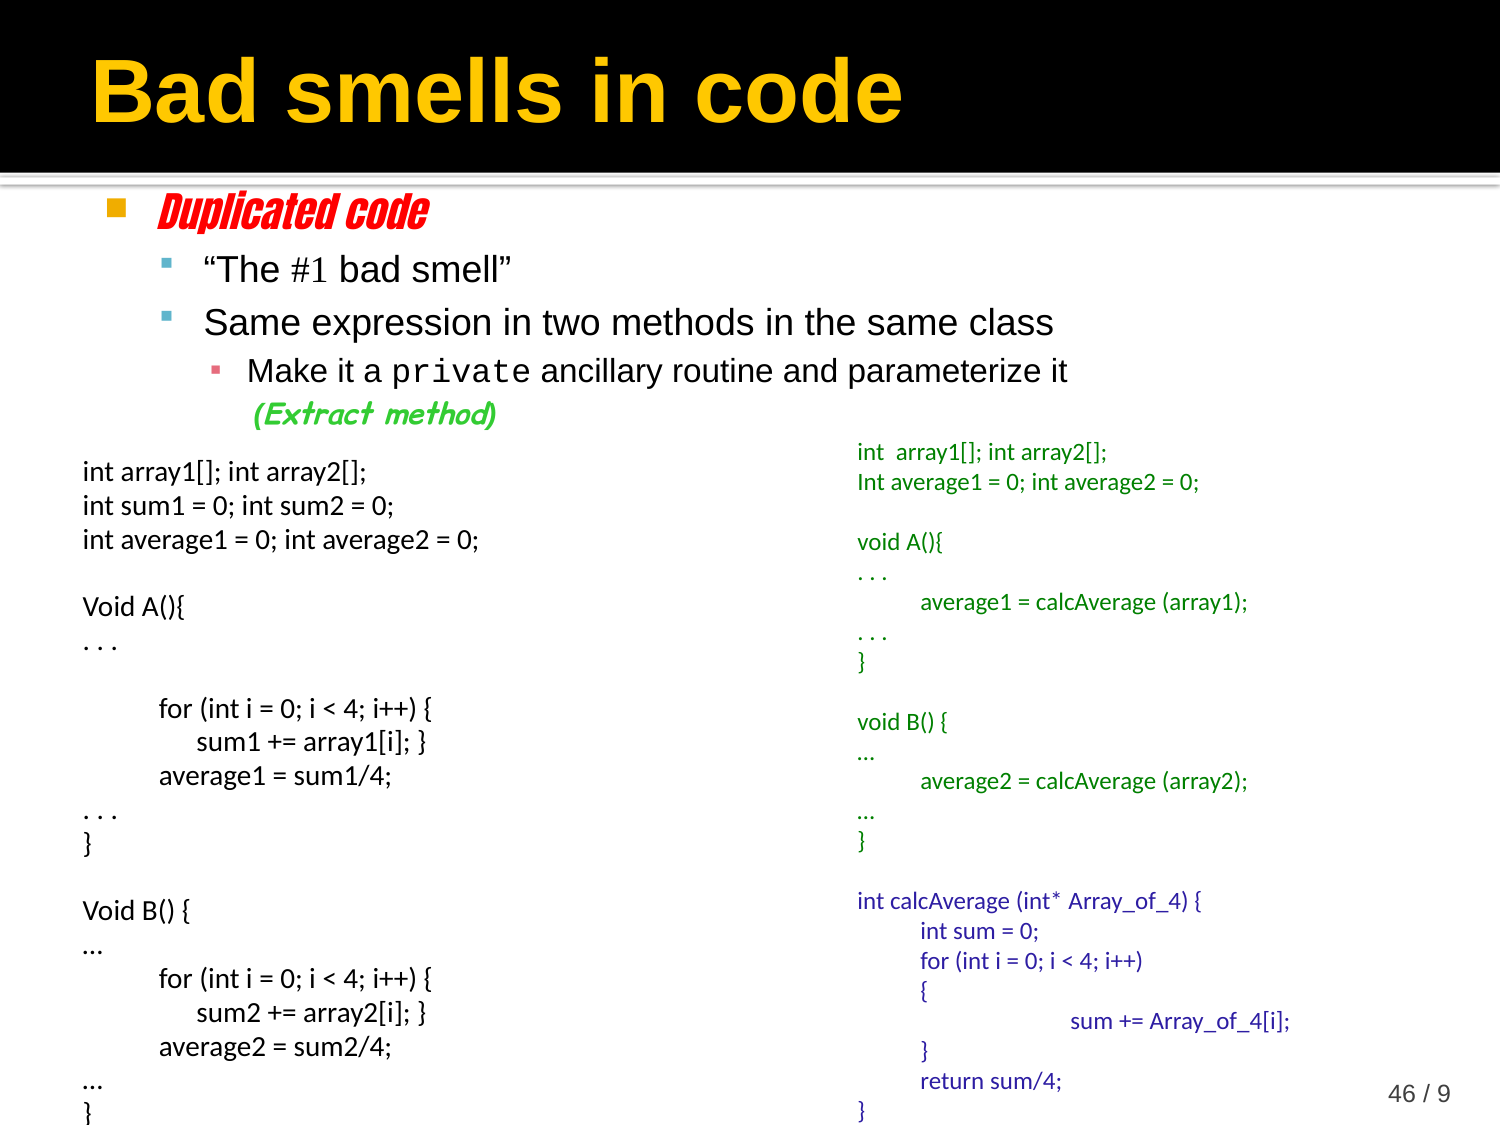

Bad smells in code
Duplicated code
“The #1 bad smell”
Same expression in two methods in the same class
Make it a private ancillary routine and parameterize it
(Extract method)

int  array1[]; int array2[];
Int average1 = 0; int average2 = 0;

void A(){
. . .
	average1 = calcAverage (array1);
. . .
}

void B() {
…
	average2 = calcAverage (array2);
…
}

int calcAverage (int* Array_of_4) {
	int sum = 0;
	for (int i = 0; i < 4; i++)
	{
		sum += Array_of_4[i];
	}
	return sum/4;
}
int array1[]; int array2[];
int sum1 = 0; int sum2 = 0;
int average1 = 0; int average2 = 0;

Void A(){
. . .

for (int i = 0; i < 4; i++) {
	sum1 += array1[i]; }
average1 = sum1/4;
. . .
}

Void B() {
…
for (int i = 0; i < 4; i++) {
	sum2 += array2[i]; }
average2 = sum2/4;
…
}
9 / 46